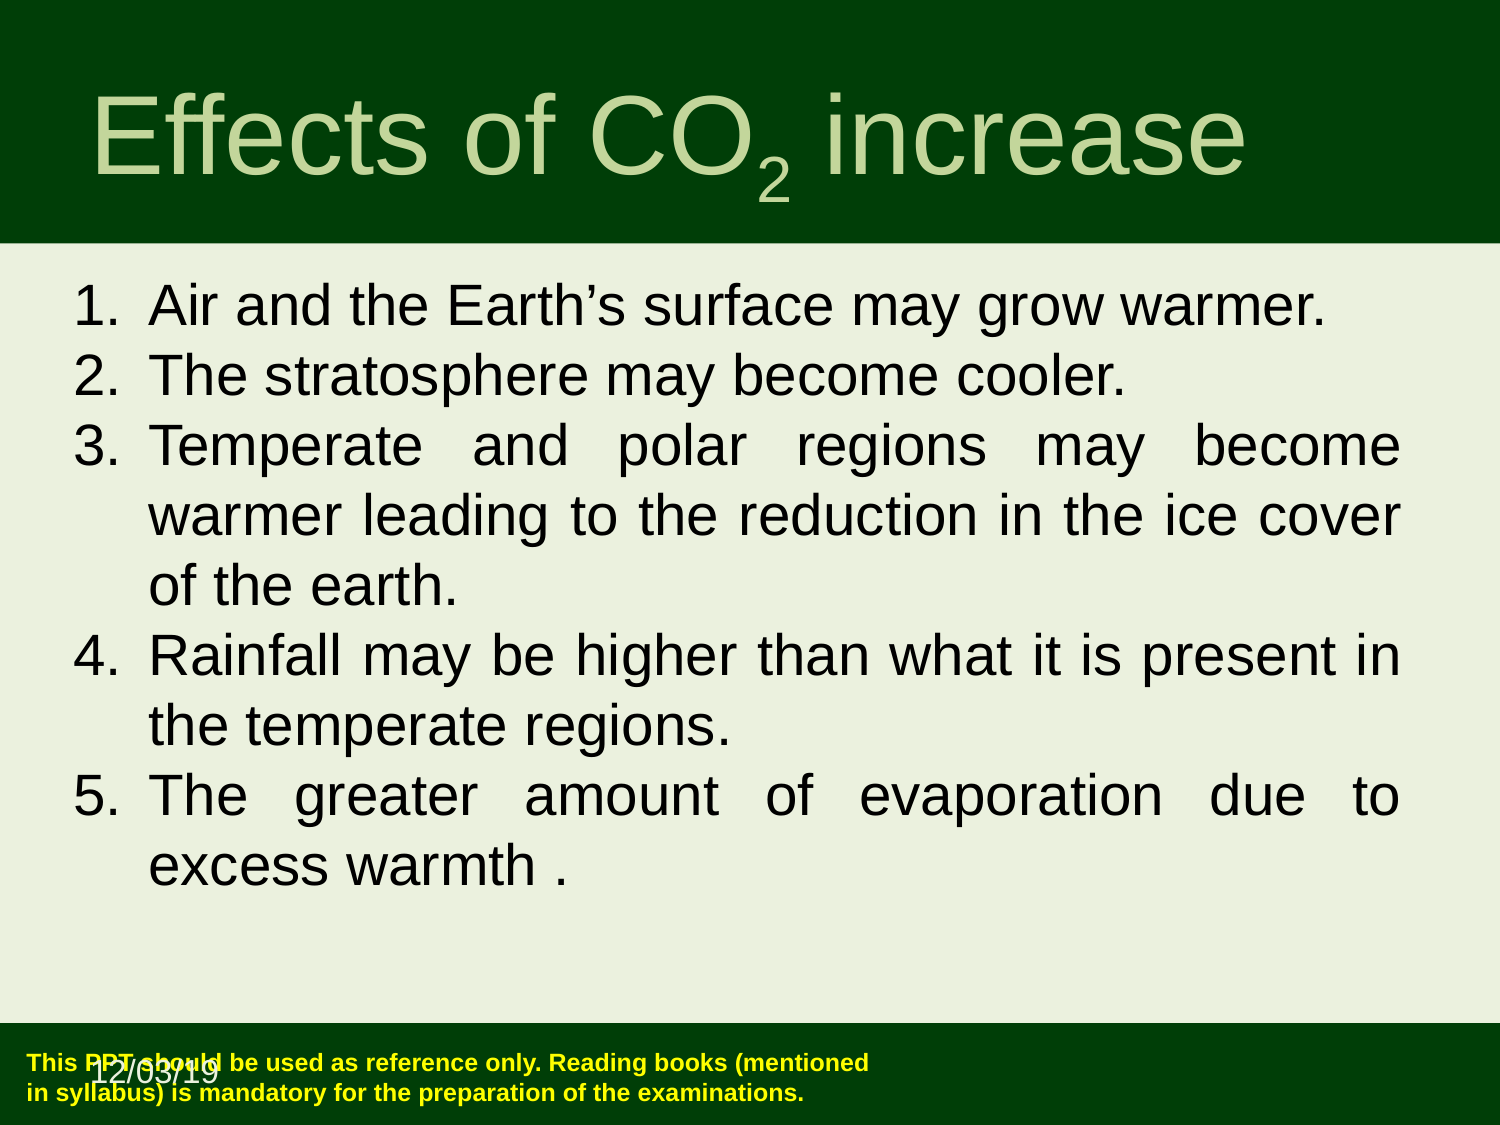

Effects of CO2 increase
Air and the Earth’s surface may grow warmer.
The stratosphere may become cooler.
Temperate and polar regions may become warmer leading to the reduction in the ice cover of the earth.
Rainfall may be higher than what it is present in the temperate regions.
The greater amount of evaporation due to excess warmth .

12/03/19